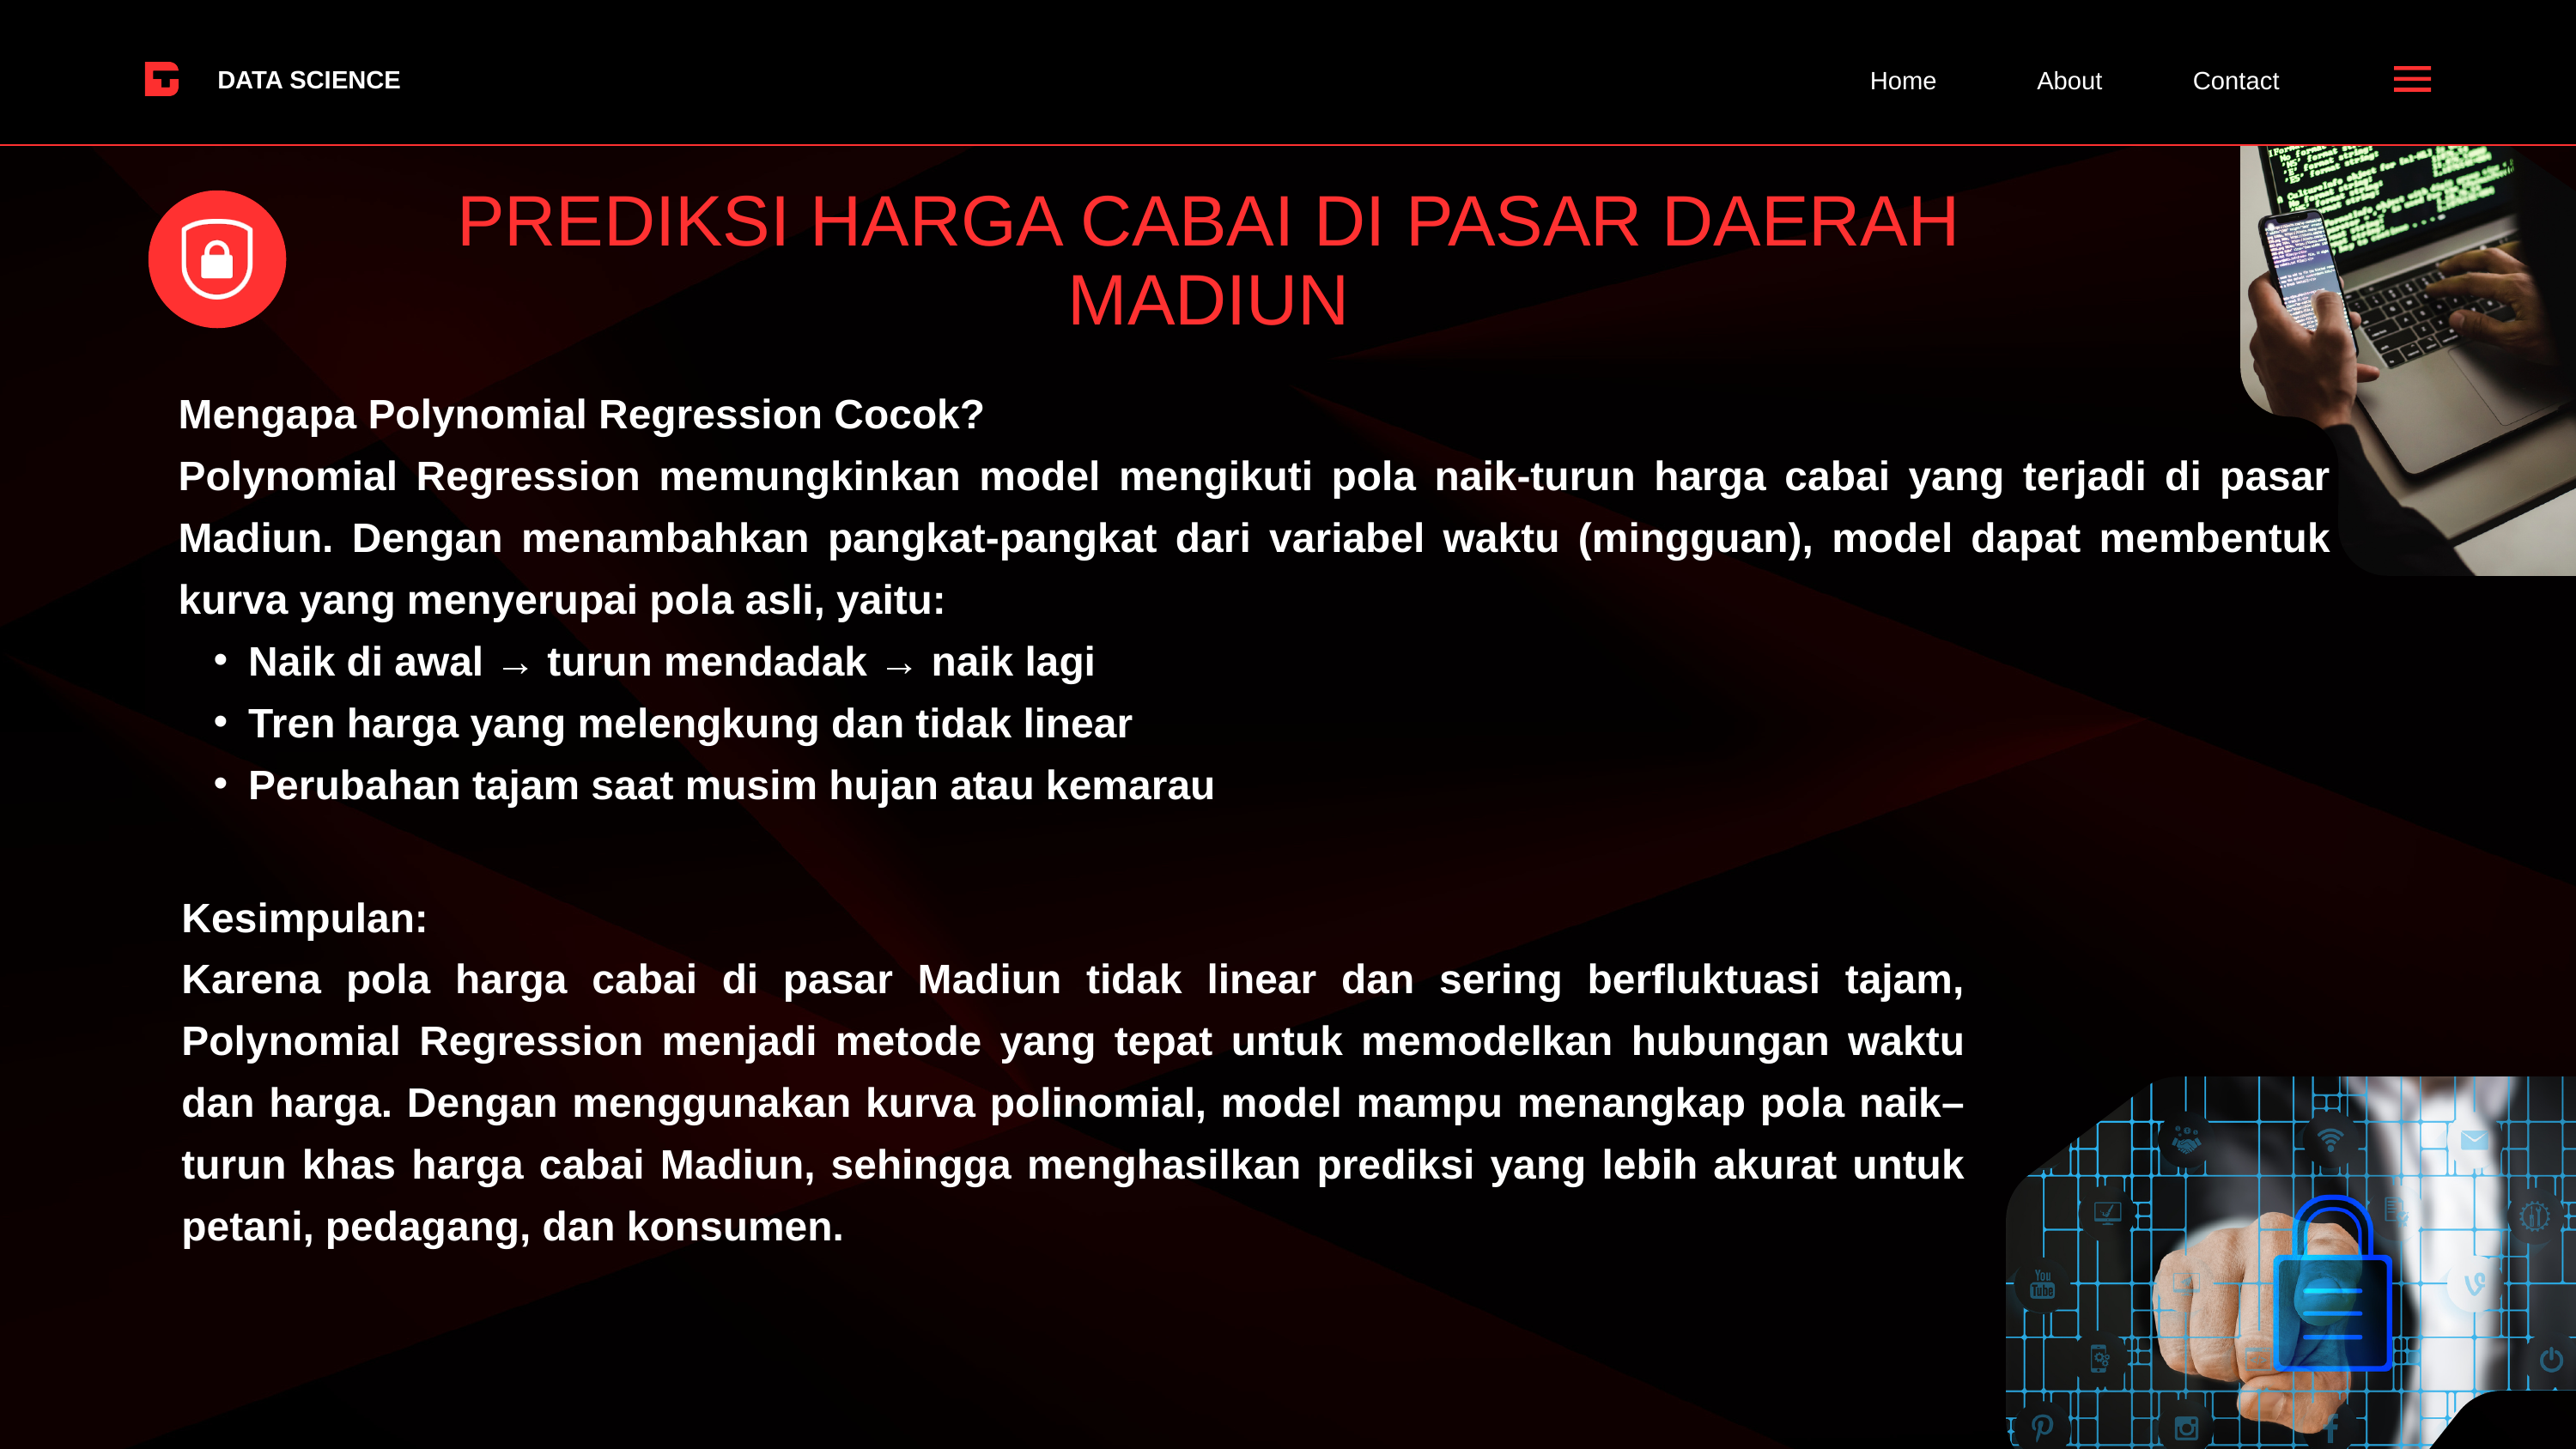

DATA SCIENCE
Home
About
Contact

PREDIKSI HARGA CABAI DI PASAR DAERAH MADIUN

Mengapa Polynomial Regression Cocok?
Polynomial Regression memungkinkan model mengikuti pola naik-turun harga cabai yang terjadi di pasar Madiun. Dengan menambahkan pangkat-pangkat dari variabel waktu (mingguan), model dapat membentuk kurva yang menyerupai pola asli, yaitu:
Naik di awal → turun mendadak → naik lagi
Tren harga yang melengkung dan tidak linear
Perubahan tajam saat musim hujan atau kemarau

Kesimpulan:
Karena pola harga cabai di pasar Madiun tidak linear dan sering berfluktuasi tajam, Polynomial Regression menjadi metode yang tepat untuk memodelkan hubungan waktu dan harga. Dengan menggunakan kurva polinomial, model mampu menangkap pola naik–turun khas harga cabai Madiun, sehingga menghasilkan prediksi yang lebih akurat untuk petani, pedagang, dan konsumen.